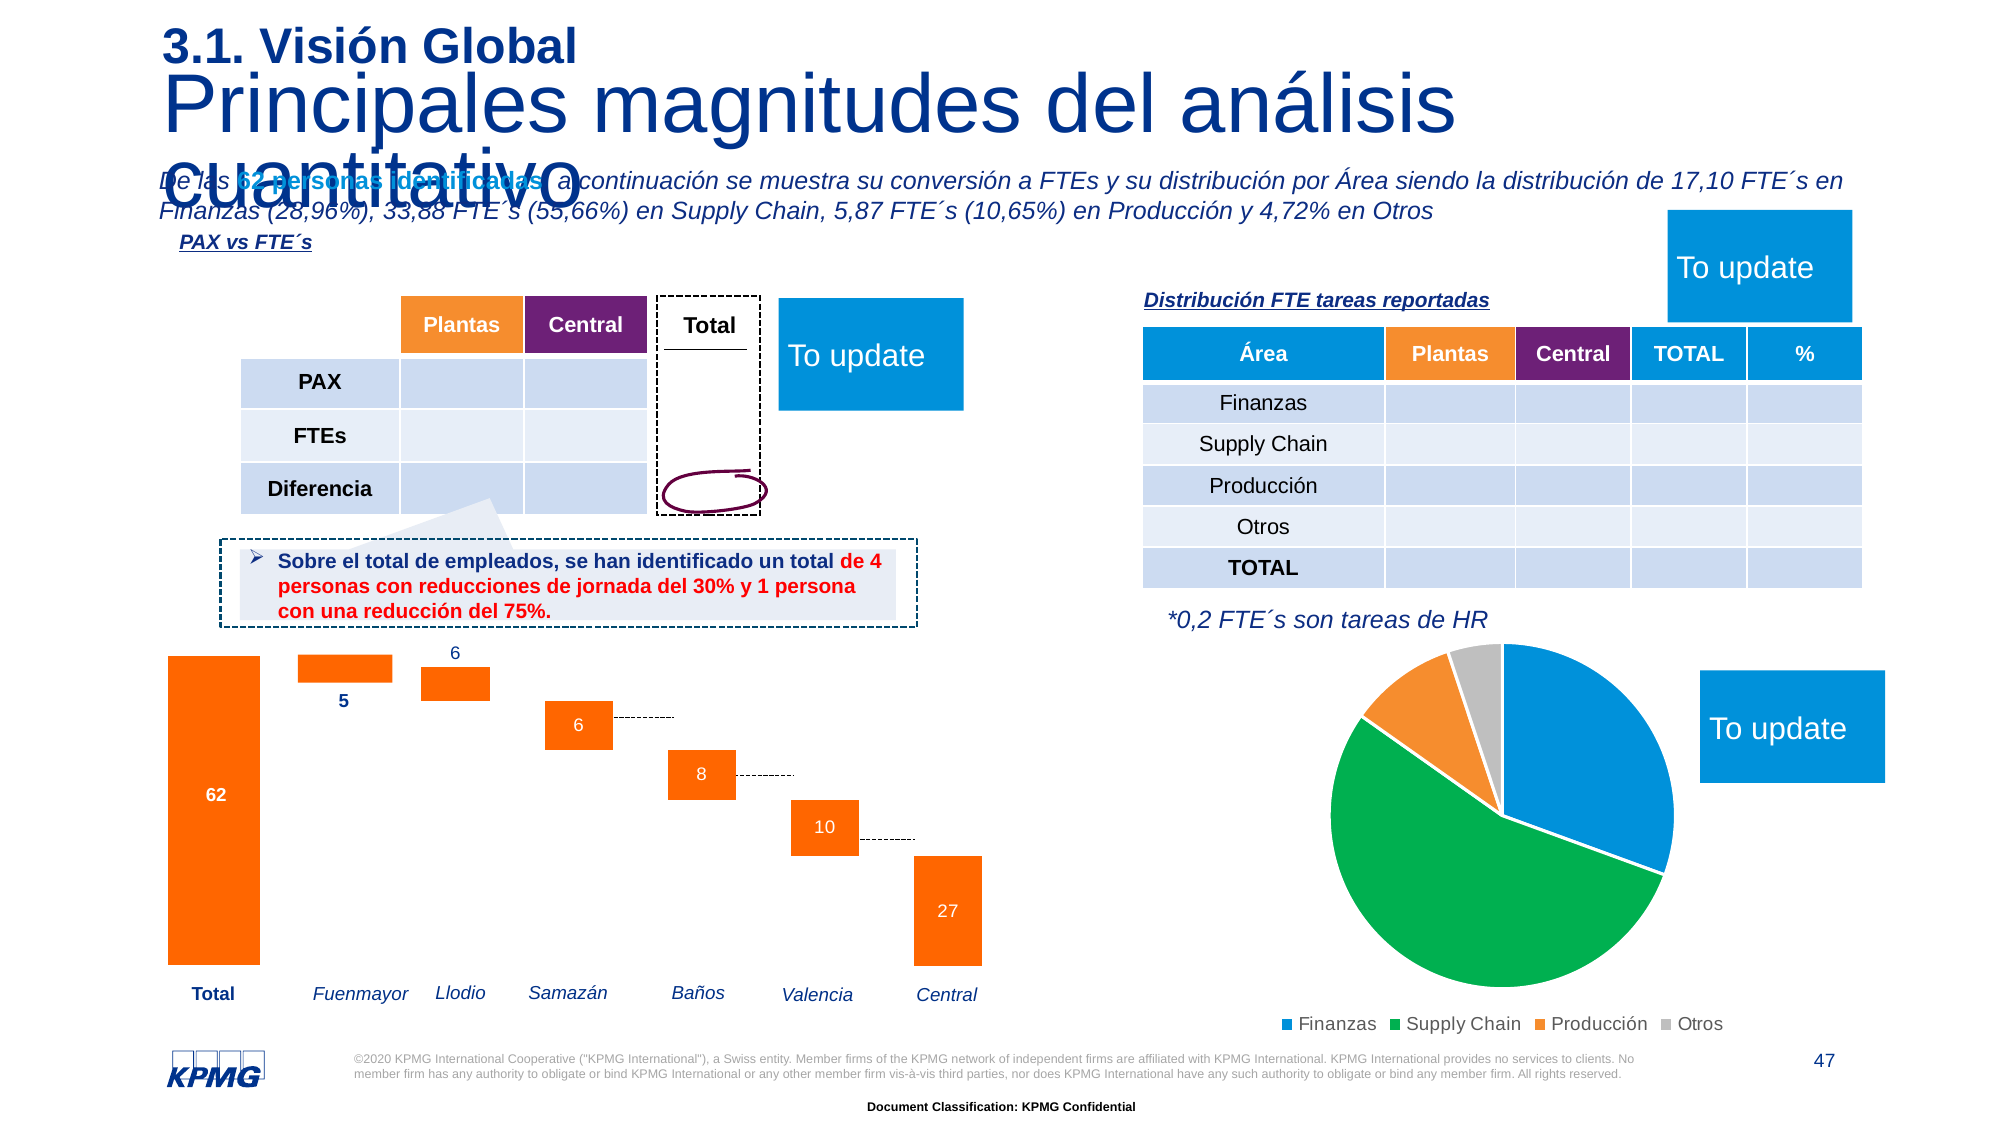

3.1. Visión Global
Principales magnitudes del análisis cuantitativo
De las 62 personas identificadas, a continuación se muestra su conversión a FTEs y su distribución por Área siendo la distribución de 17,10 FTE´s en Finanzas (28,96%), 33,88 FTE´s (55,66%) en Supply Chain, 5,87 FTE´s (10,65%) en Producción y 4,72% en Otros
To update
PAX vs FTE´s
Distribución FTE tareas reportadas
|  | Plantas | Central | Total |
| --- | --- | --- | --- |
| PAX |  |  |  |
| FTEs |  |  |  |
| Diferencia |  |  |  |

To update
| Área | Plantas | Central | TOTAL | % |
| --- | --- | --- | --- | --- |
| Finanzas |  |  |  |  |
| Supply Chain |  |  |  |  |
| Producción |  |  |  |  |
| Otros |  |  |  |  |
| TOTAL |  |  |  |  |

Sobre el total de empleados, se han identificado un total de 4 personas con reducciones de jornada del 30% y 1 persona con una reducción del 75%.
*0,2 FTE´s son tareas de HR

### Chart

| Category |  |
|---|---|
| Finanzas | 0.30576096302665523 |
| Supply Chain | 0.5422184006878762 |
| Producción | 0.1009458297506449 |
| Otros | 0.05107480653482373 |

### Chart

| Category |  |  |
|---|---|---|

### Chart

| Category |  |
|---|---|
To update
5
62
25%
Llodio
Samazán
Baños
Total
Fuenmayor
Valencia
Central
47